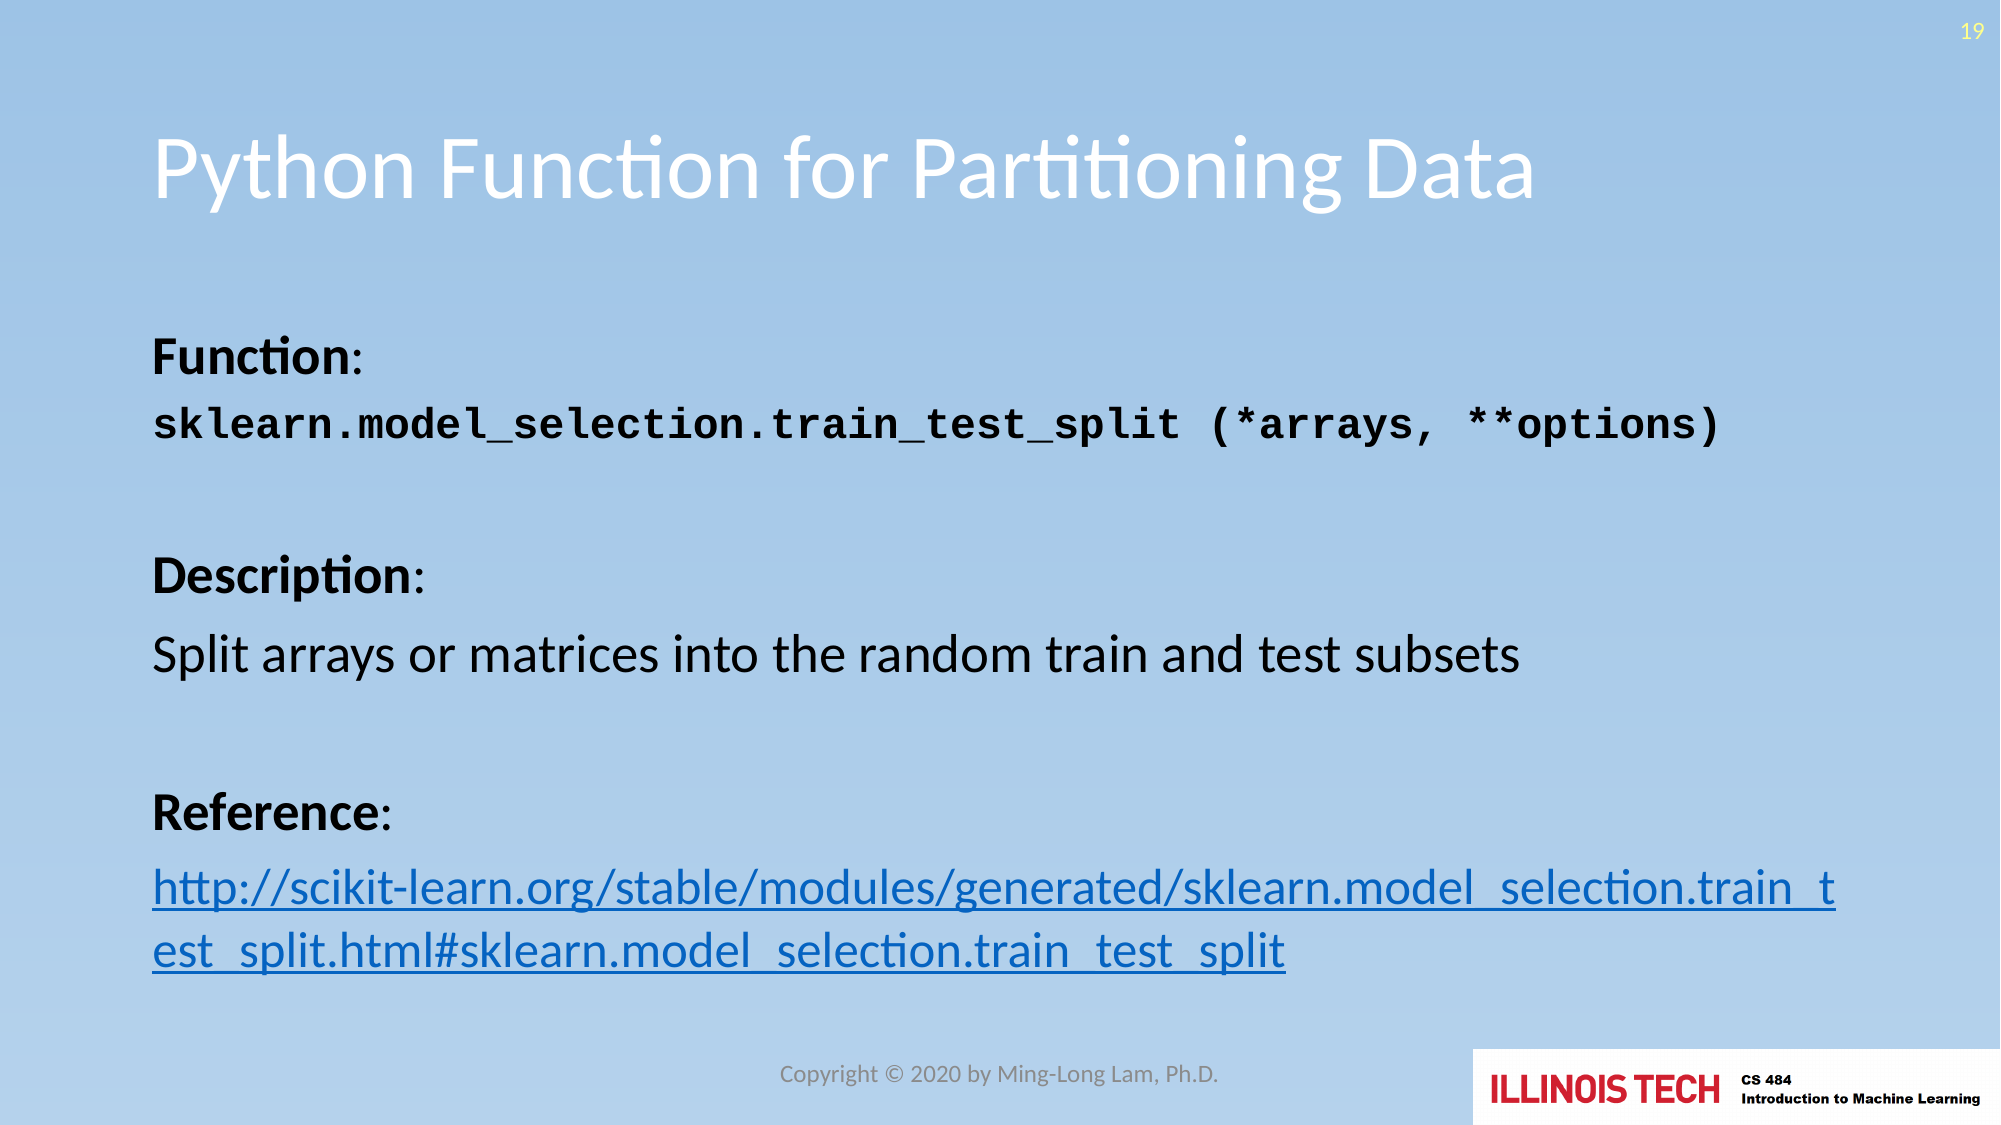

19
# Python Function for Partitioning Data
Function:
sklearn.model_selection.train_test_split (*arrays, **options)

Description:
Split arrays or matrices into the random train and test subsets

Reference:
http://scikit-learn.org/stable/modules/generated/sklearn.model_selection.train_test_split.html#sklearn.model_selection.train_test_split

Copyright © 2020 by Ming-Long Lam, Ph.D.